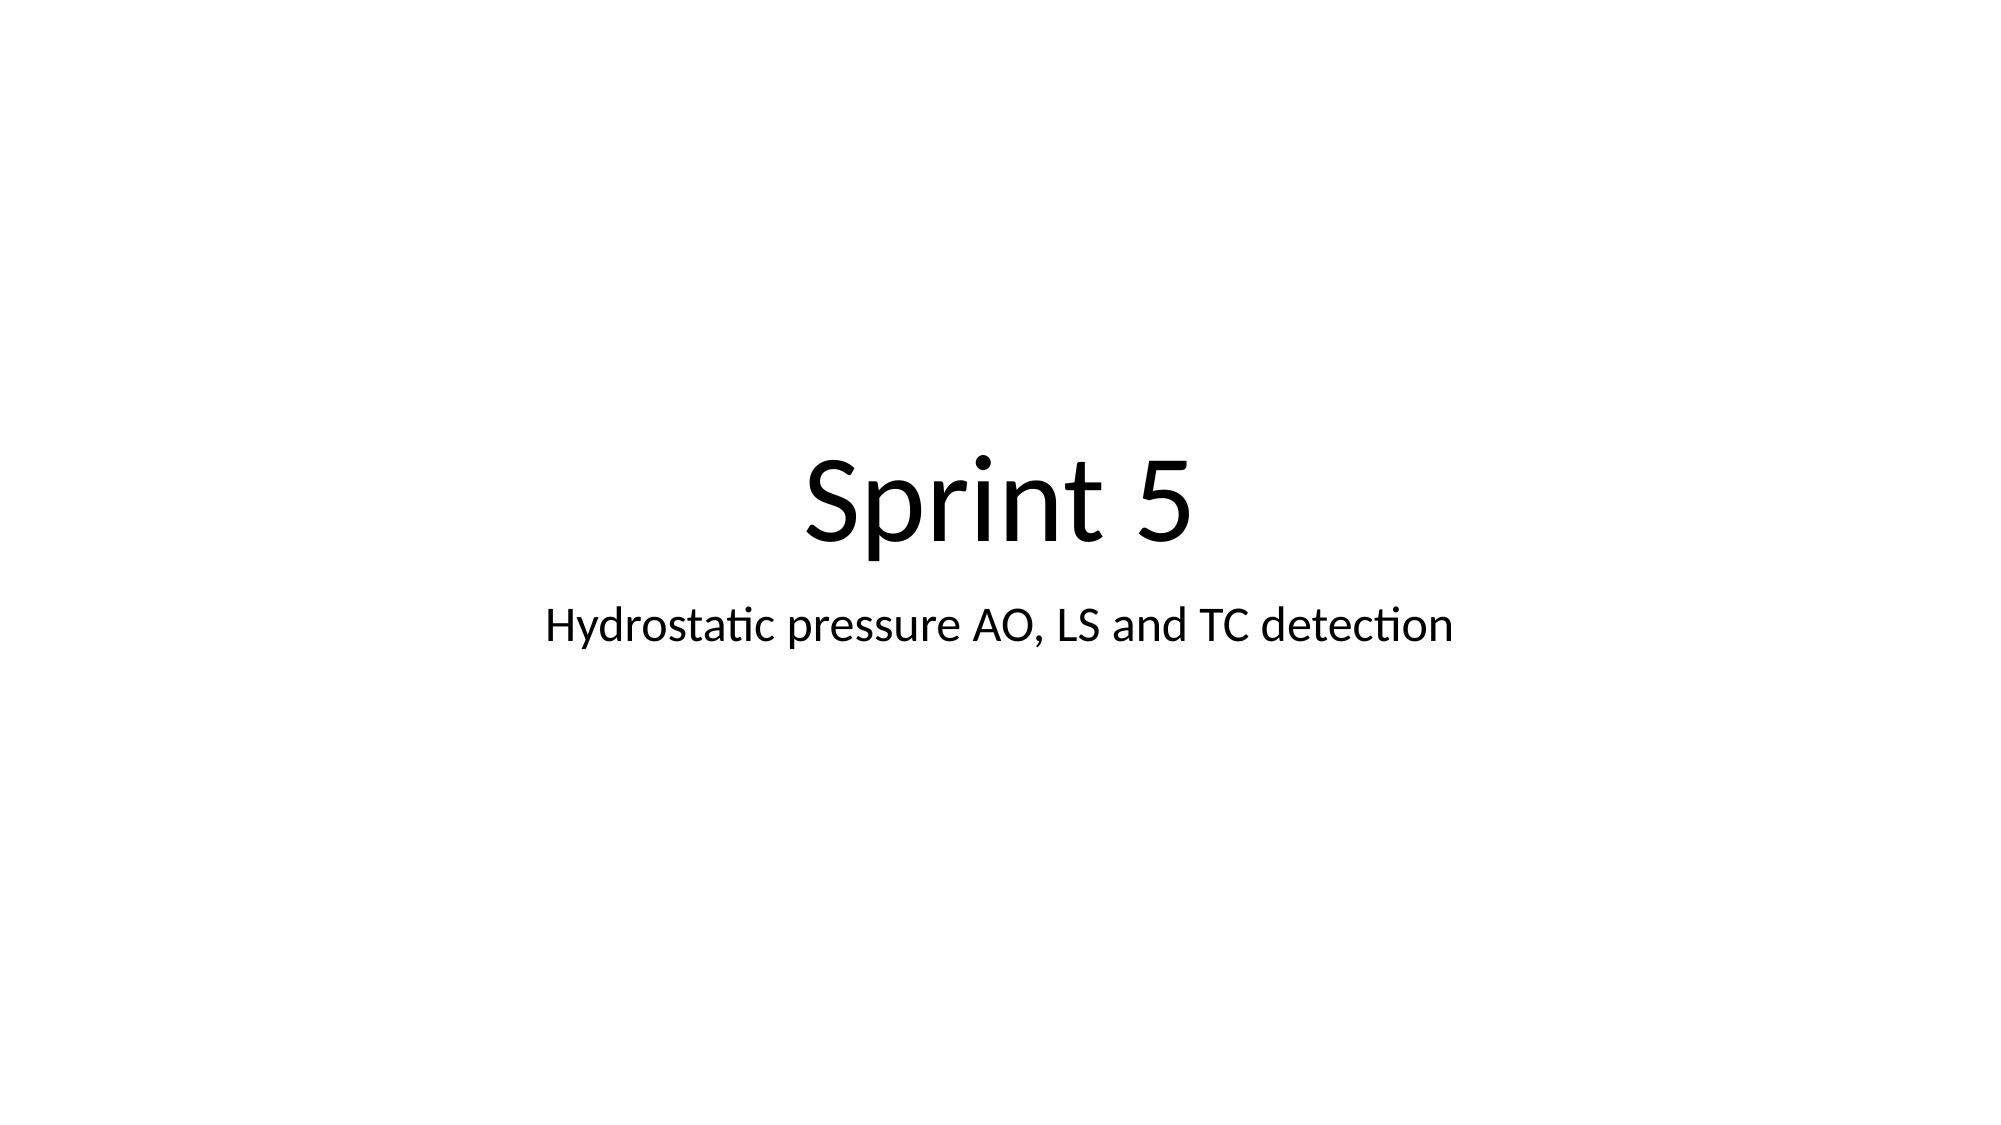

# Sprint 5
Hydrostatic pressure AO, LS and TC detection